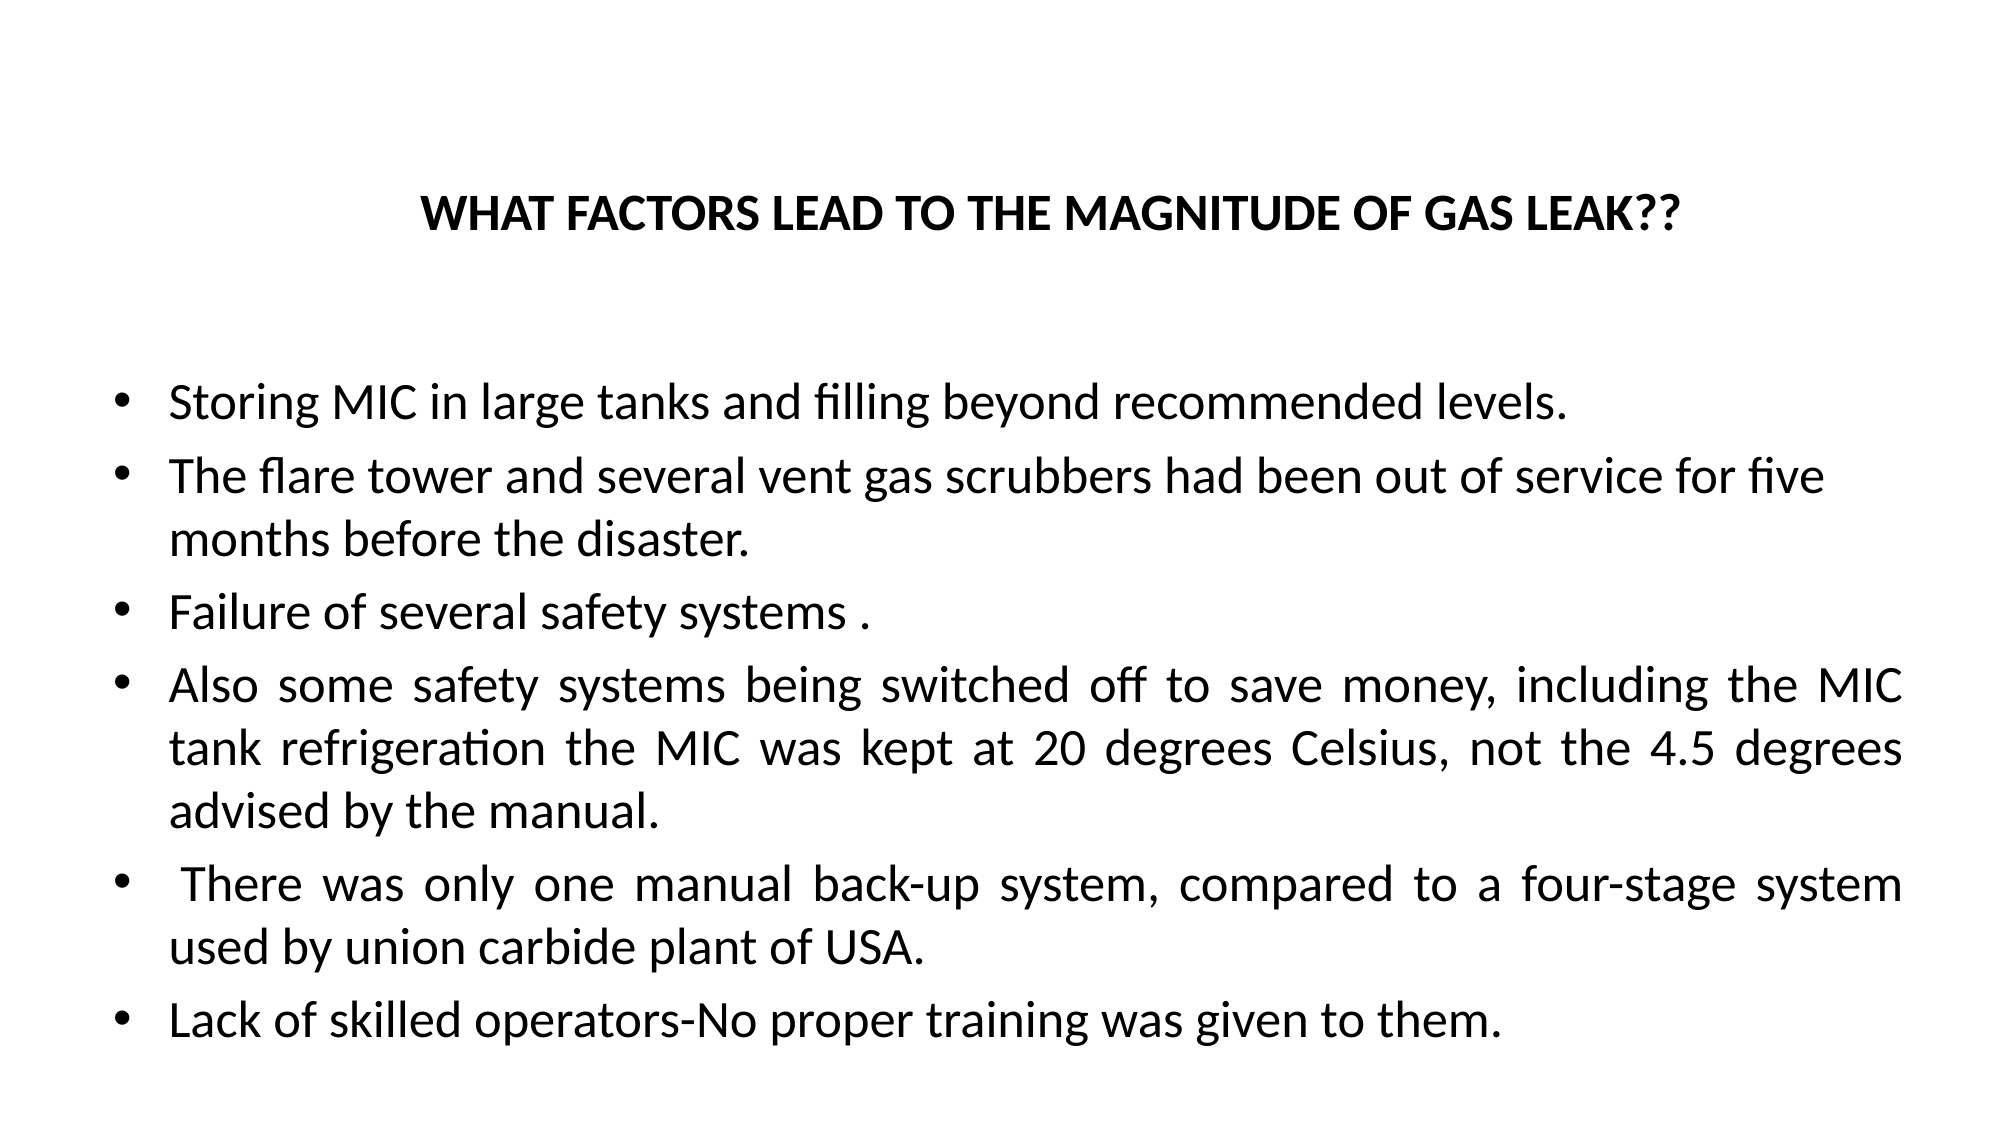

# WHAT FACTORS LEAD TO THE MAGNITUDE OF GAS LEAK??
Storing MIC in large tanks and filling beyond recommended levels.
The flare tower and several vent gas scrubbers had been out of service for five months before the disaster.
Failure of several safety systems .
Also some safety systems being switched off to save money, including the MIC tank refrigeration the MIC was kept at 20 degrees Celsius, not the 4.5 degrees advised by the manual.
 There was only one manual back-up system, compared to a four-stage system used by union carbide plant of USA.
Lack of skilled operators-No proper training was given to them.